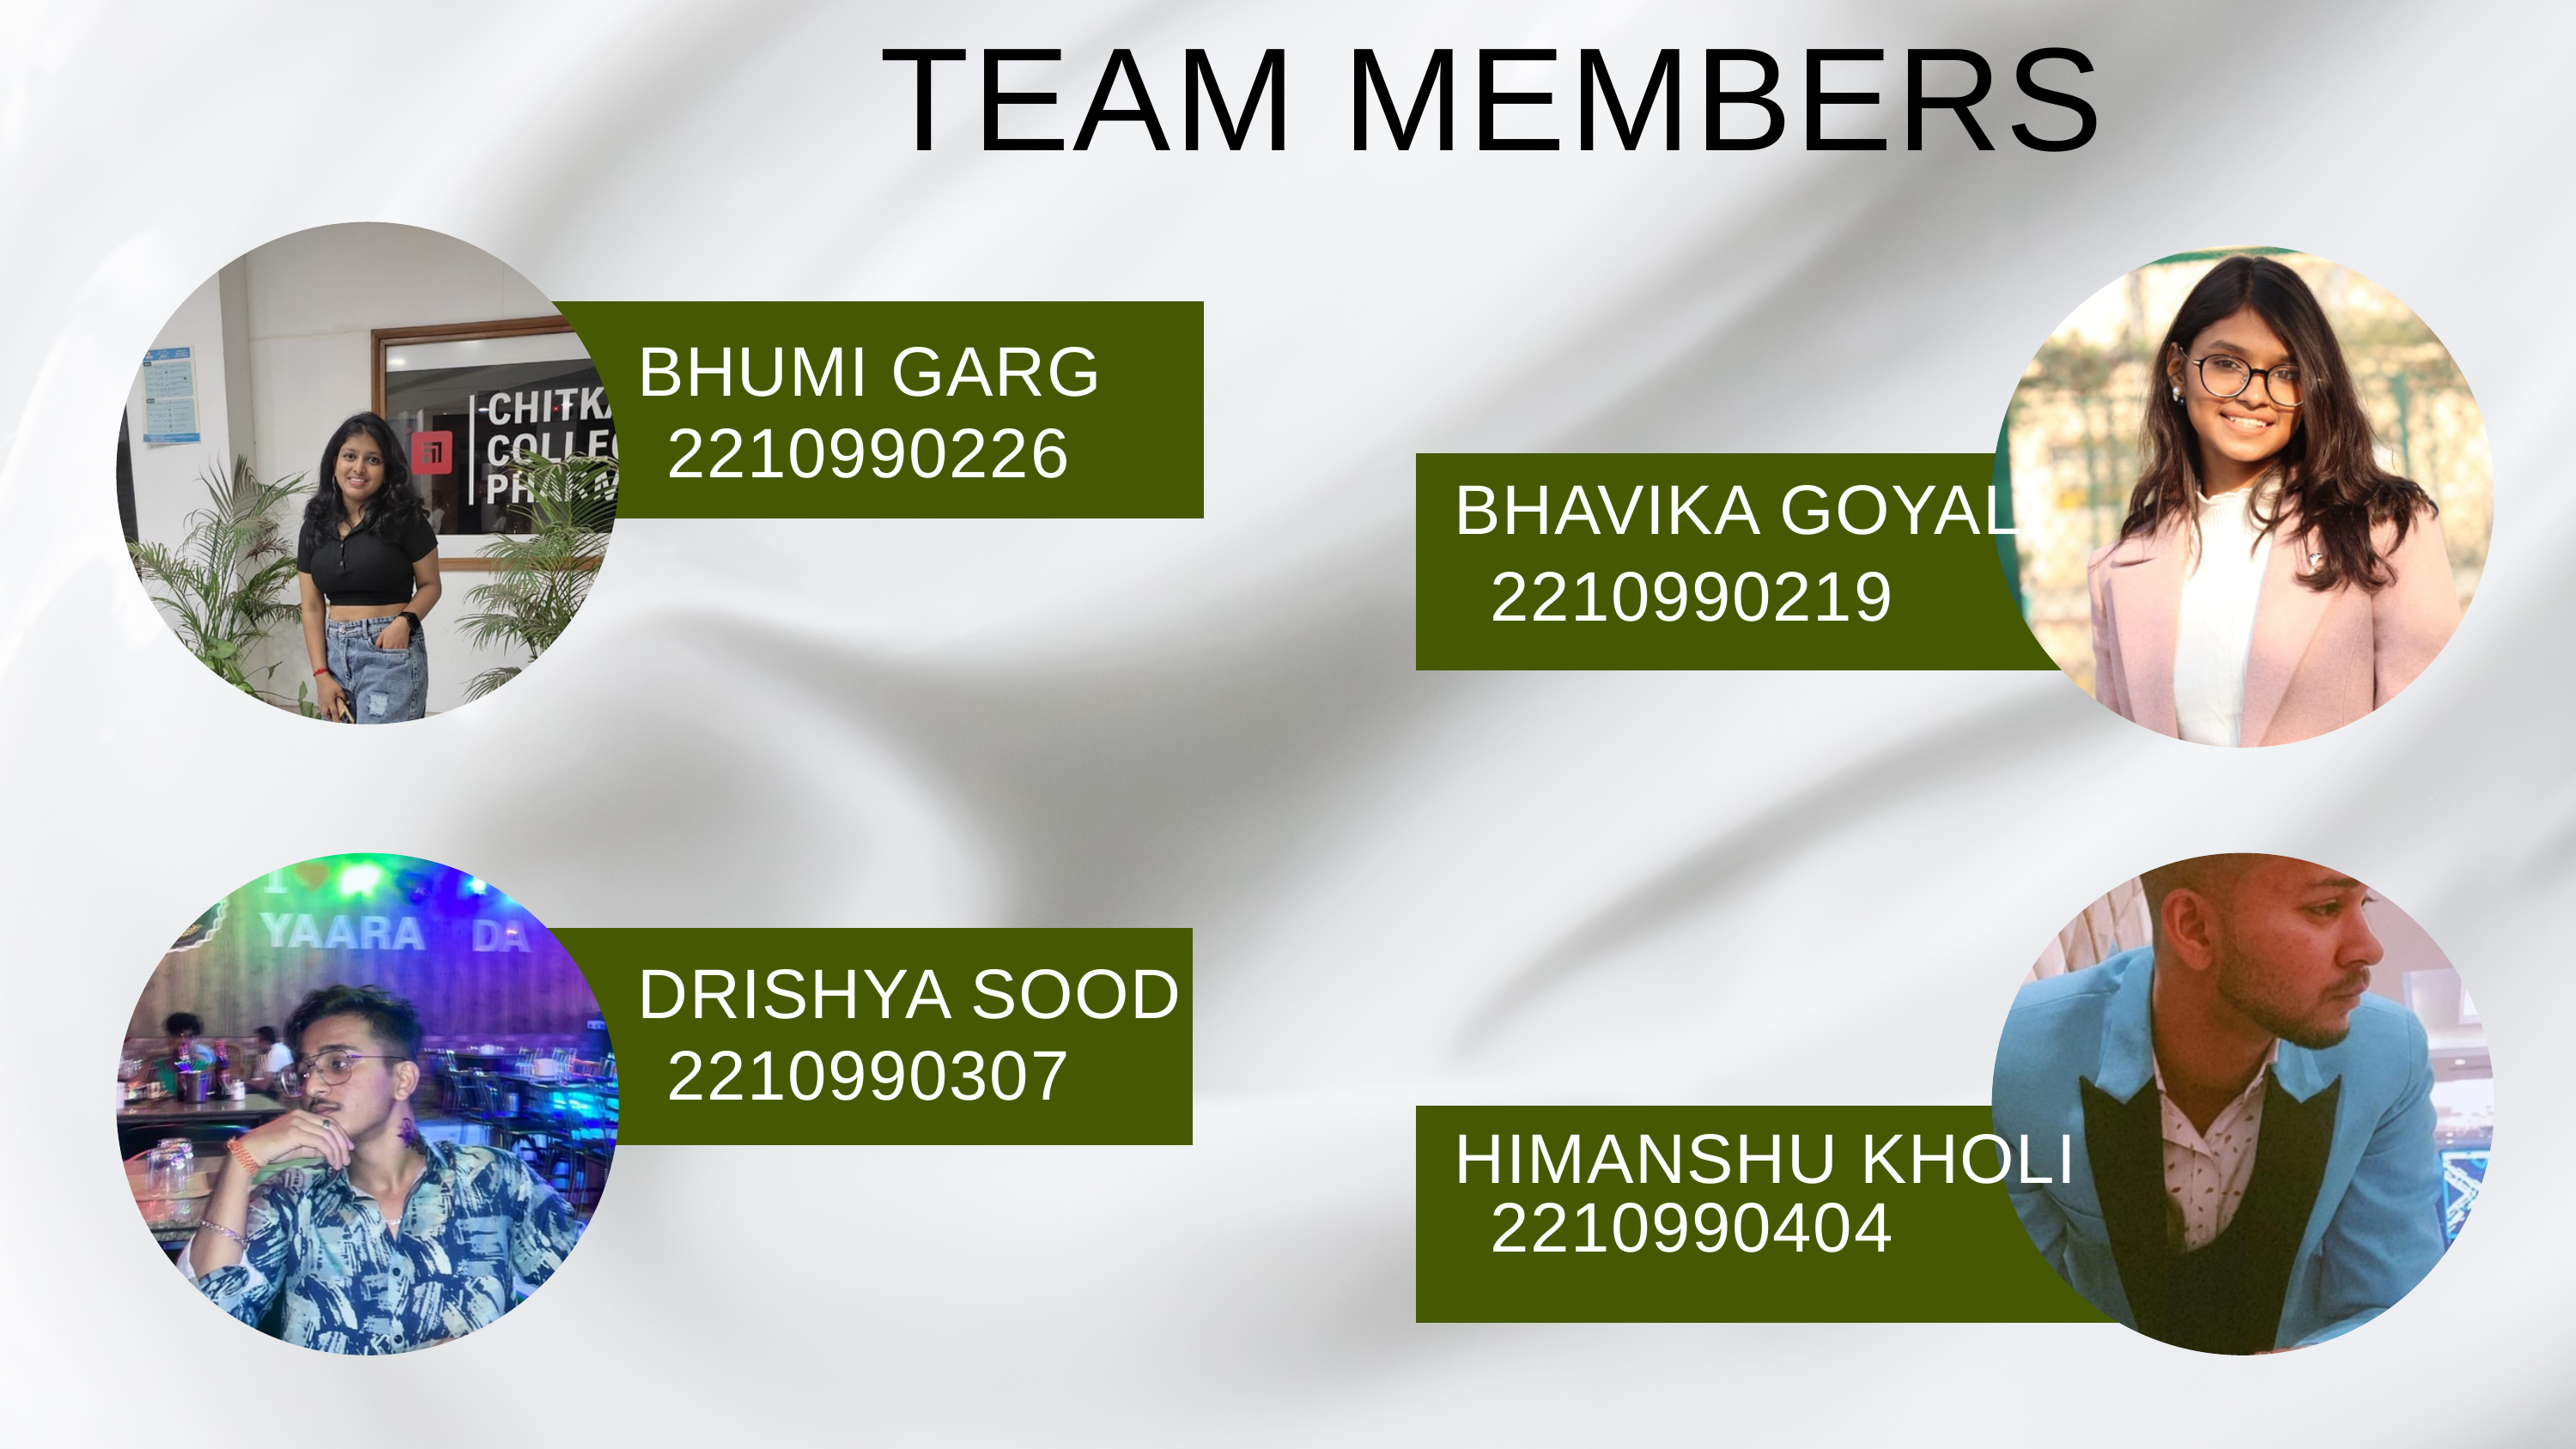

TEAM MEMBERS

BHUMI GARG

2210990226

BHAVIKA GOYAL

2210990219

DRISHYA SOOD

2210990307

HIMANSHU KHOLI

2210990404